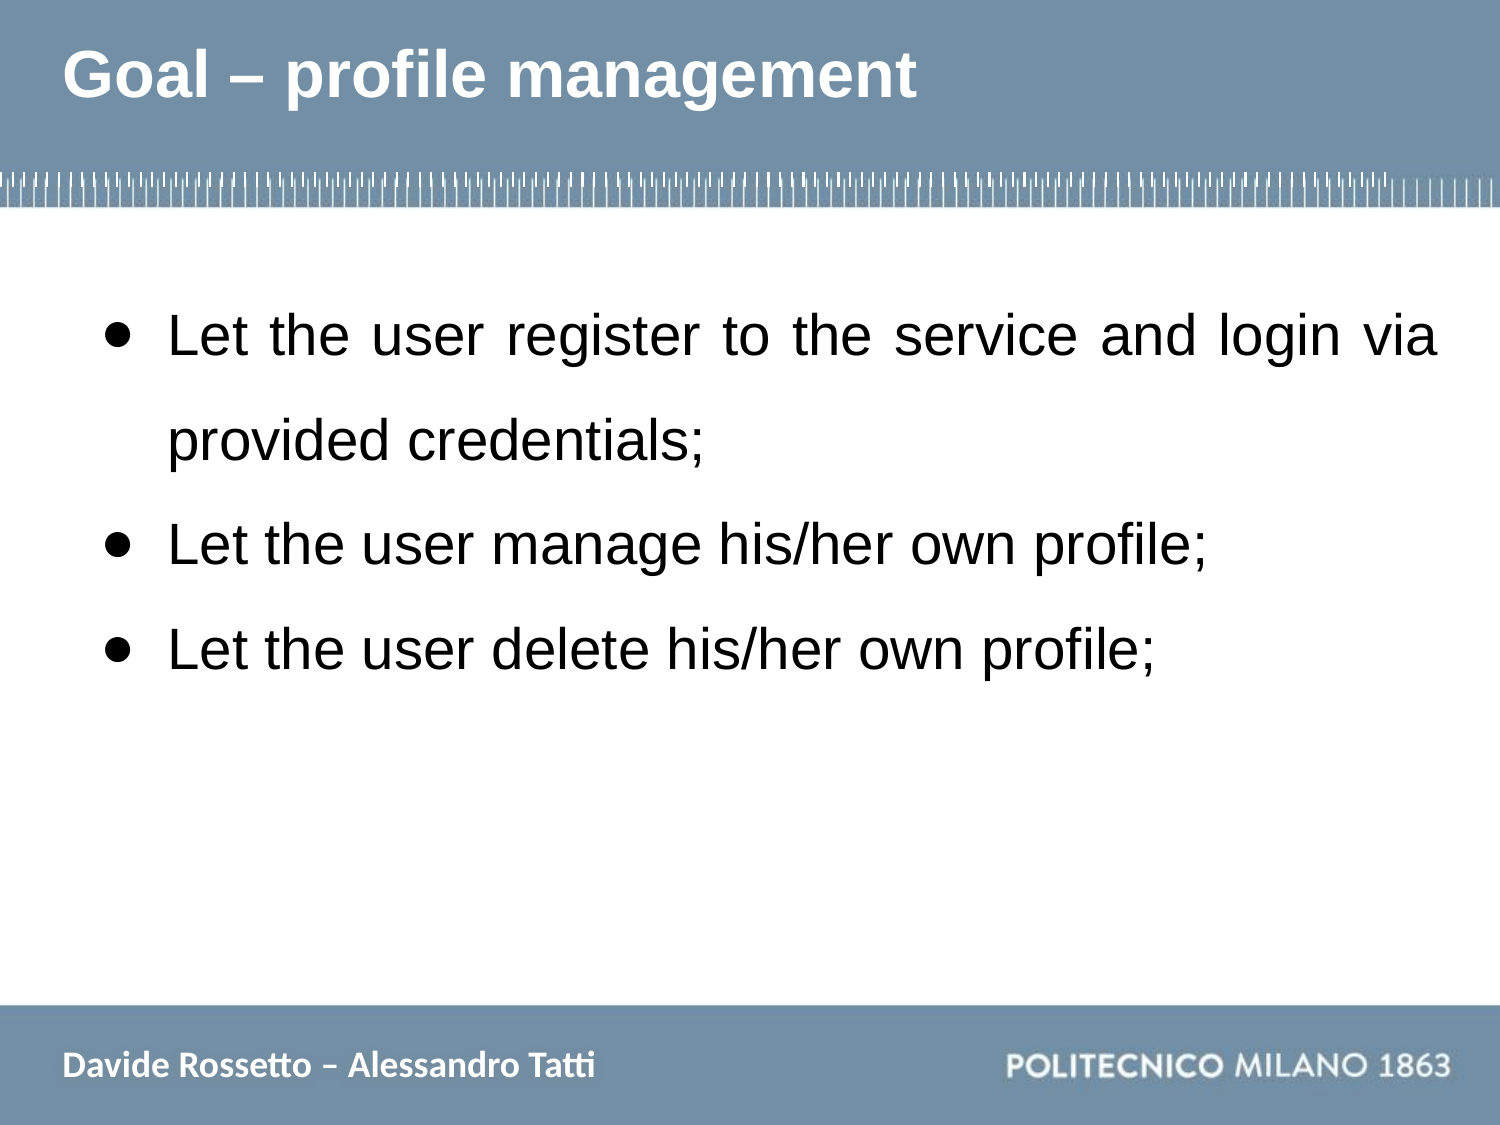

# Goal – profile management
Let the user register to the service and login via provided credentials;
Let the user manage his/her own profile;
Let the user delete his/her own profile;
Davide Rossetto – Alessandro Tatti